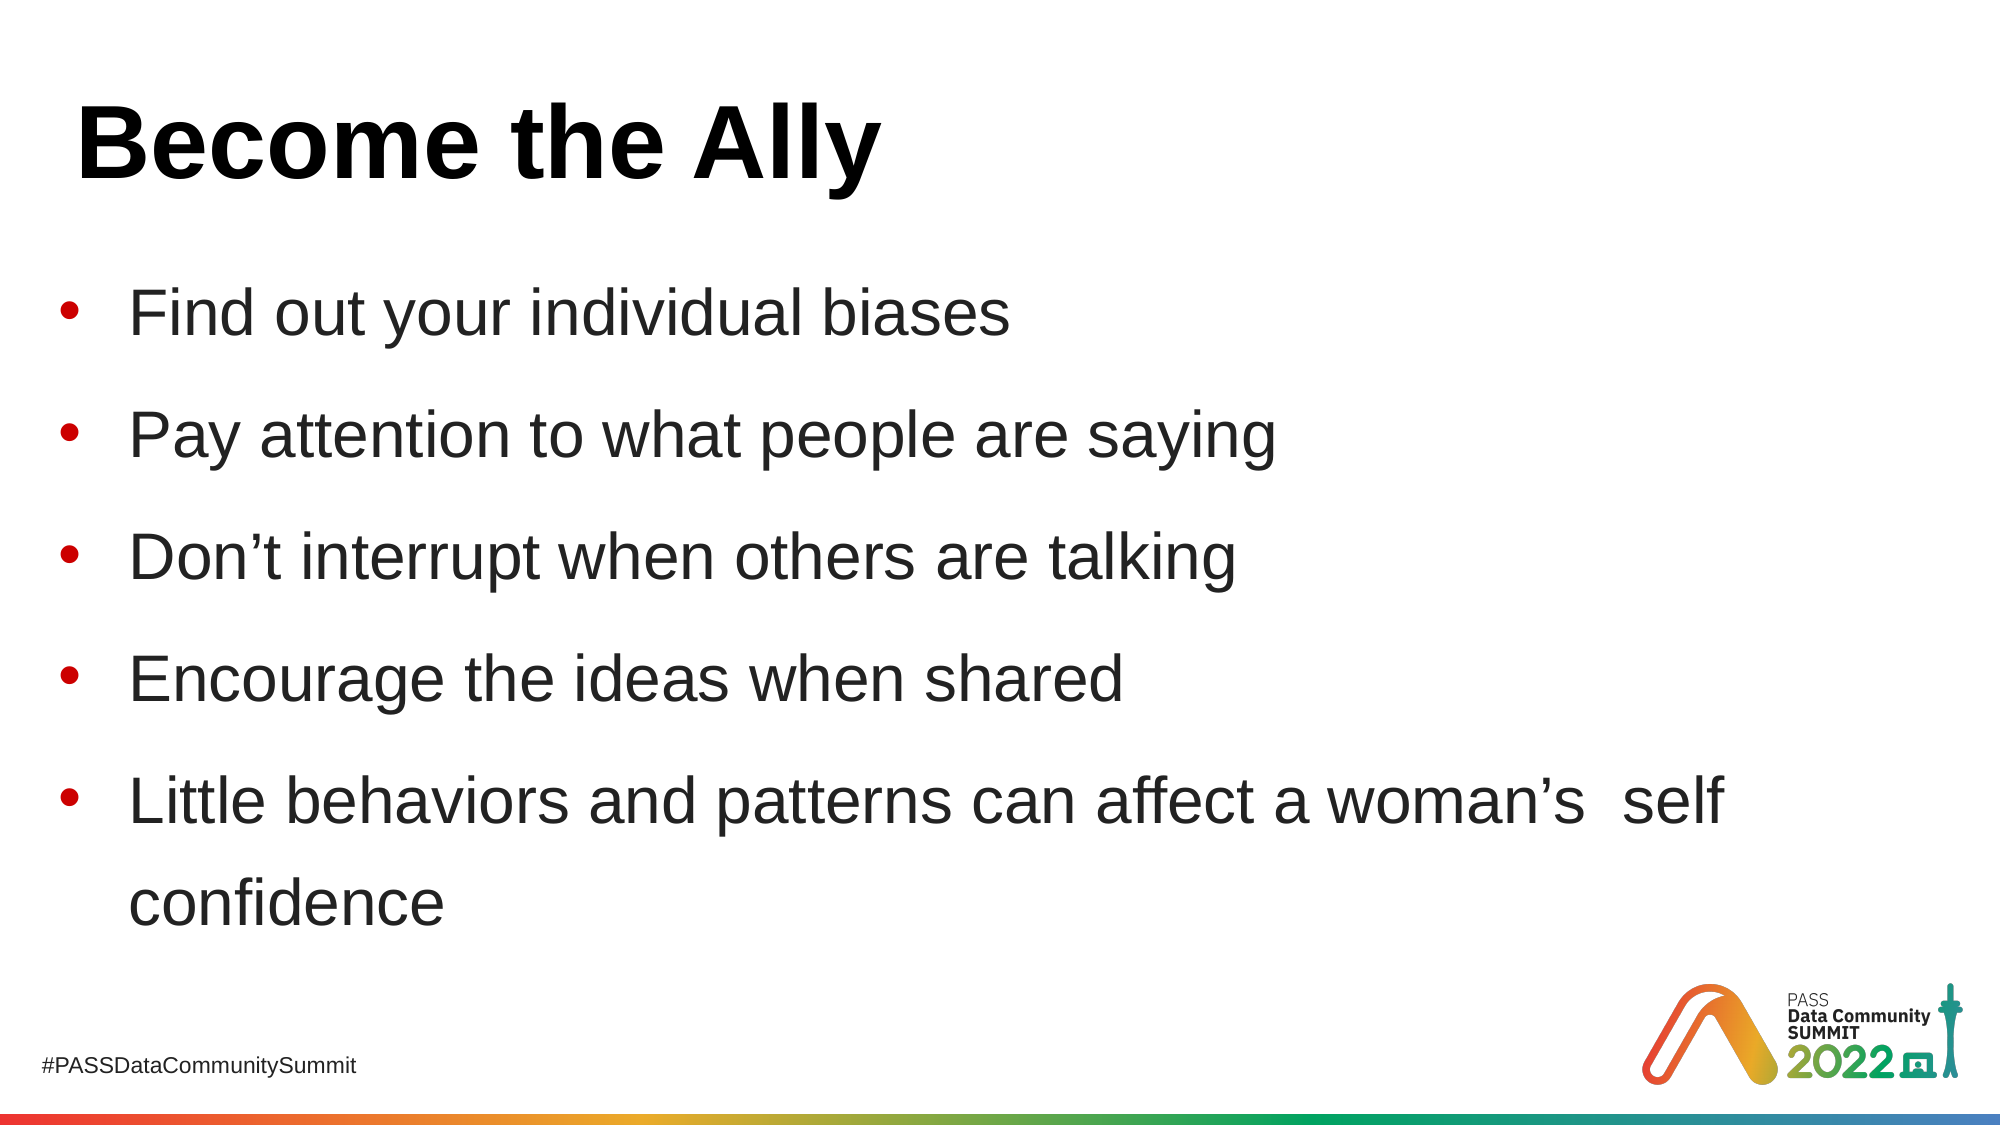

# Become the Ally
Find out your individual biases
Pay attention to what people are saying
Don’t interrupt when others are talking
Encourage the ideas when shared
Little behaviors and patterns can affect a woman’s  self confidence